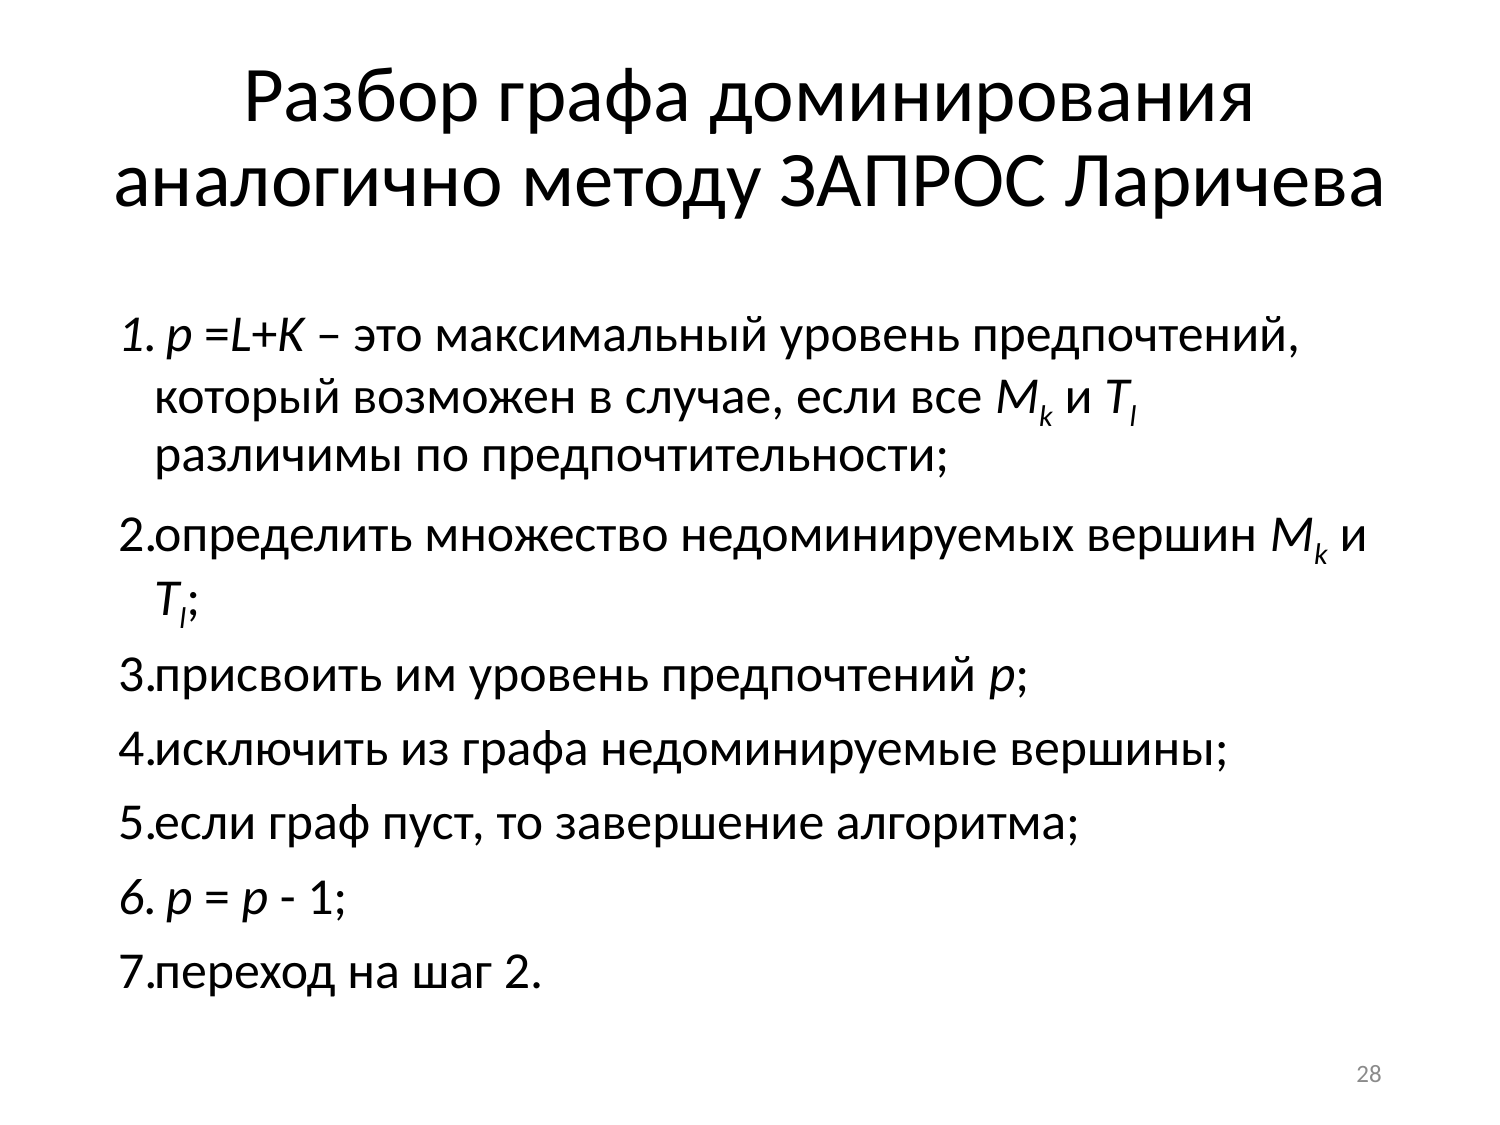

# Разбор графа доминирования аналогично методу ЗАПРОС Ларичева
 p =L+K – это максимальный уровень предпочтений, который возможен в случае, если все Mk и Tl различимы по предпочтительности;
определить множество недоминируемых вершин Mk и Tl;
присвоить им уровень предпочтений p;
исключить из графа недоминируемые вершины;
если граф пуст, то завершение алгоритма;
 p = p - 1;
переход на шаг 2.

28